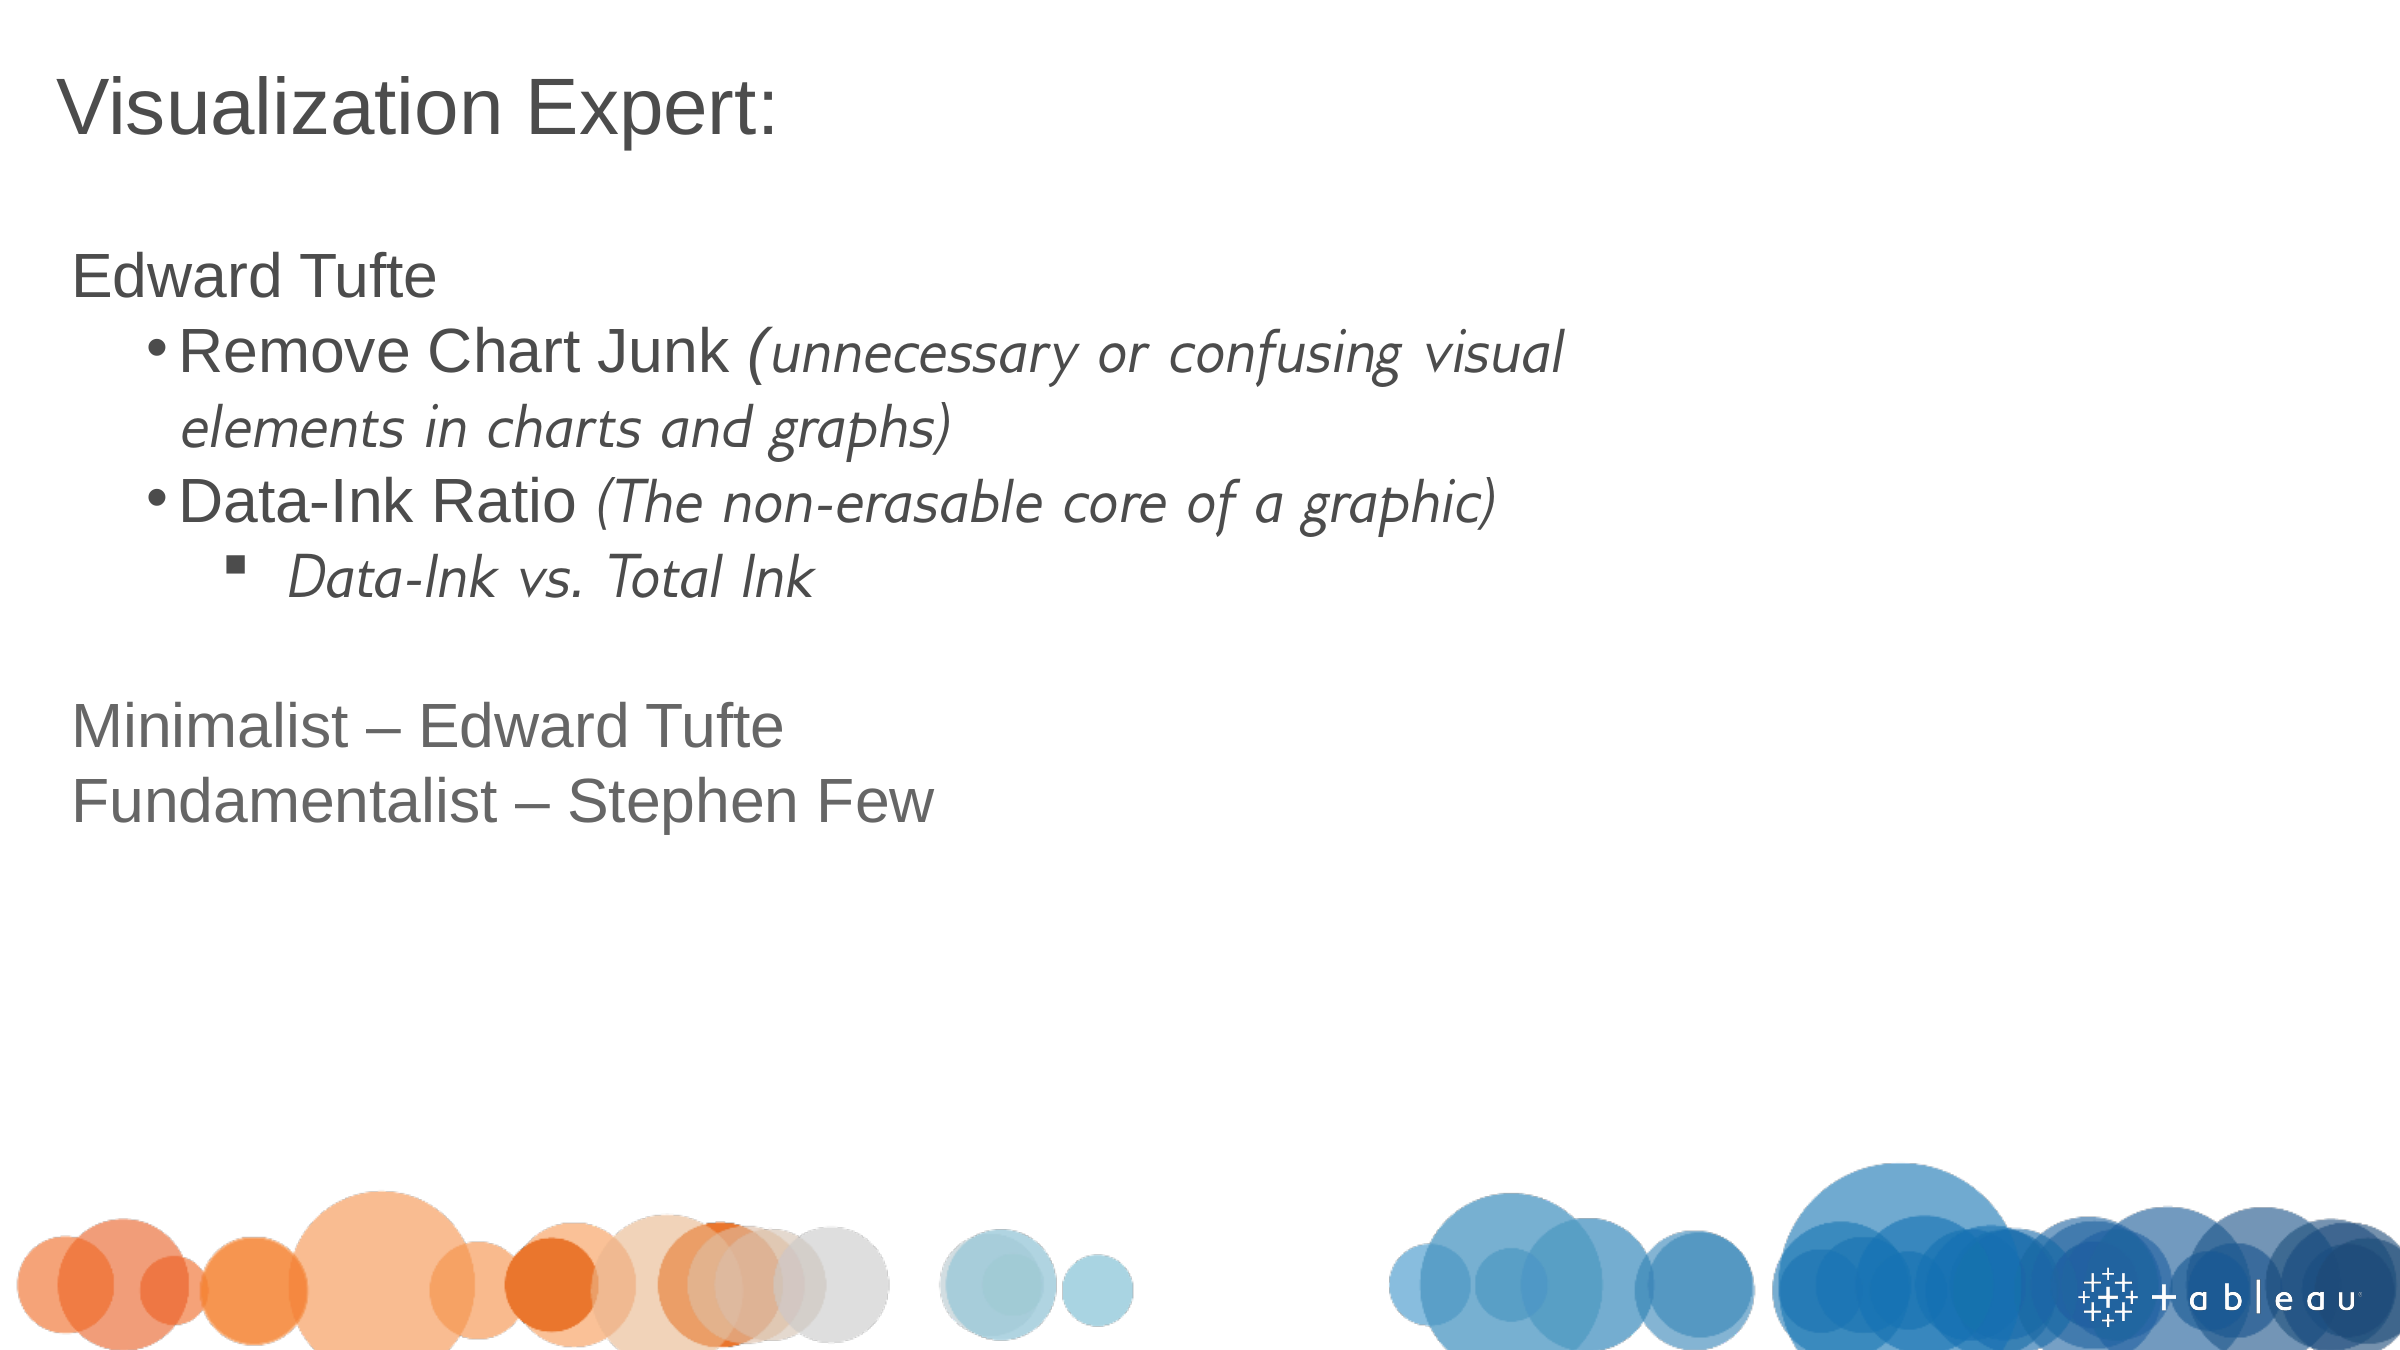

Visualization Expert:

Edward Tufte
Remove Chart Junk (unnecessary or confusing visual elements in charts and graphs)
Data-Ink Ratio (The non-erasable core of a graphic)
Data-Ink vs. Total Ink

Minimalist – Edward Tufte
Fundamentalist – Stephen Few